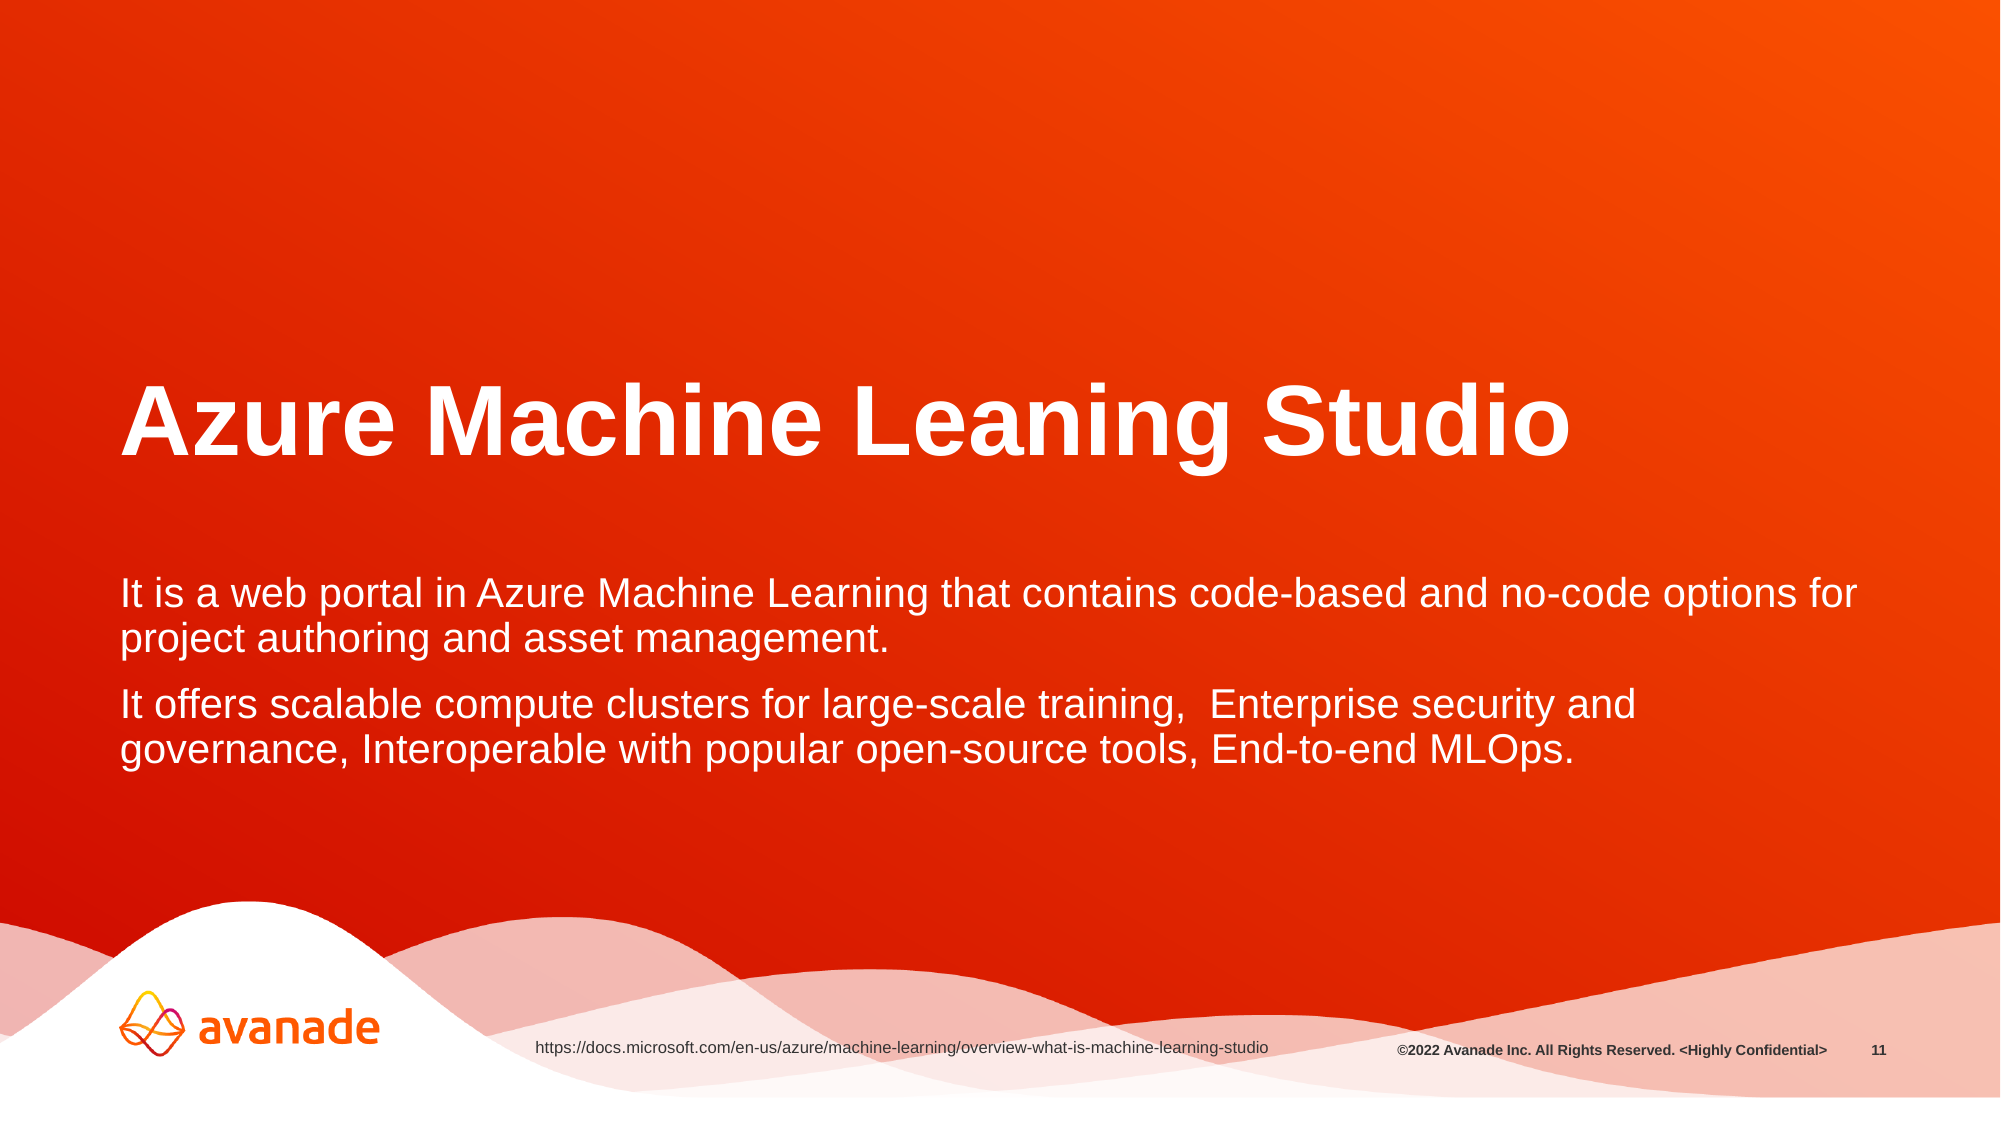

Azure Machine Leaning Studio
It is a web portal in Azure Machine Learning that contains code-based and no-code options for project authoring and asset management.
It offers scalable compute clusters for large-scale training,  Enterprise security and governance, Interoperable with popular open-source tools, End-to-end MLOps.
https://docs.microsoft.com/en-us/azure/machine-learning/overview-what-is-machine-learning-studio